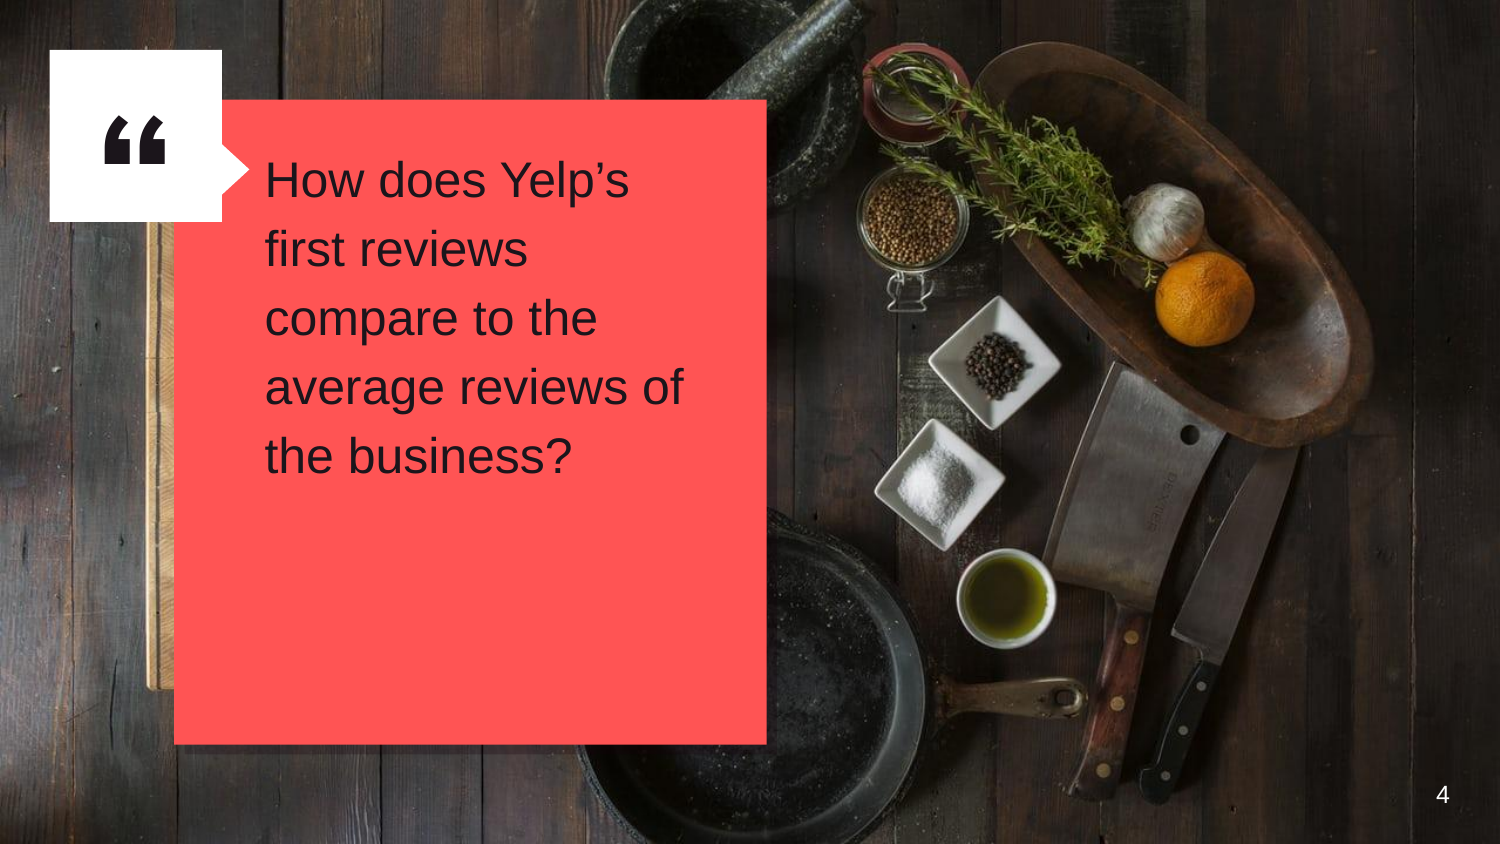

How does Yelp’s first reviews compare to the average reviews of the business?
4